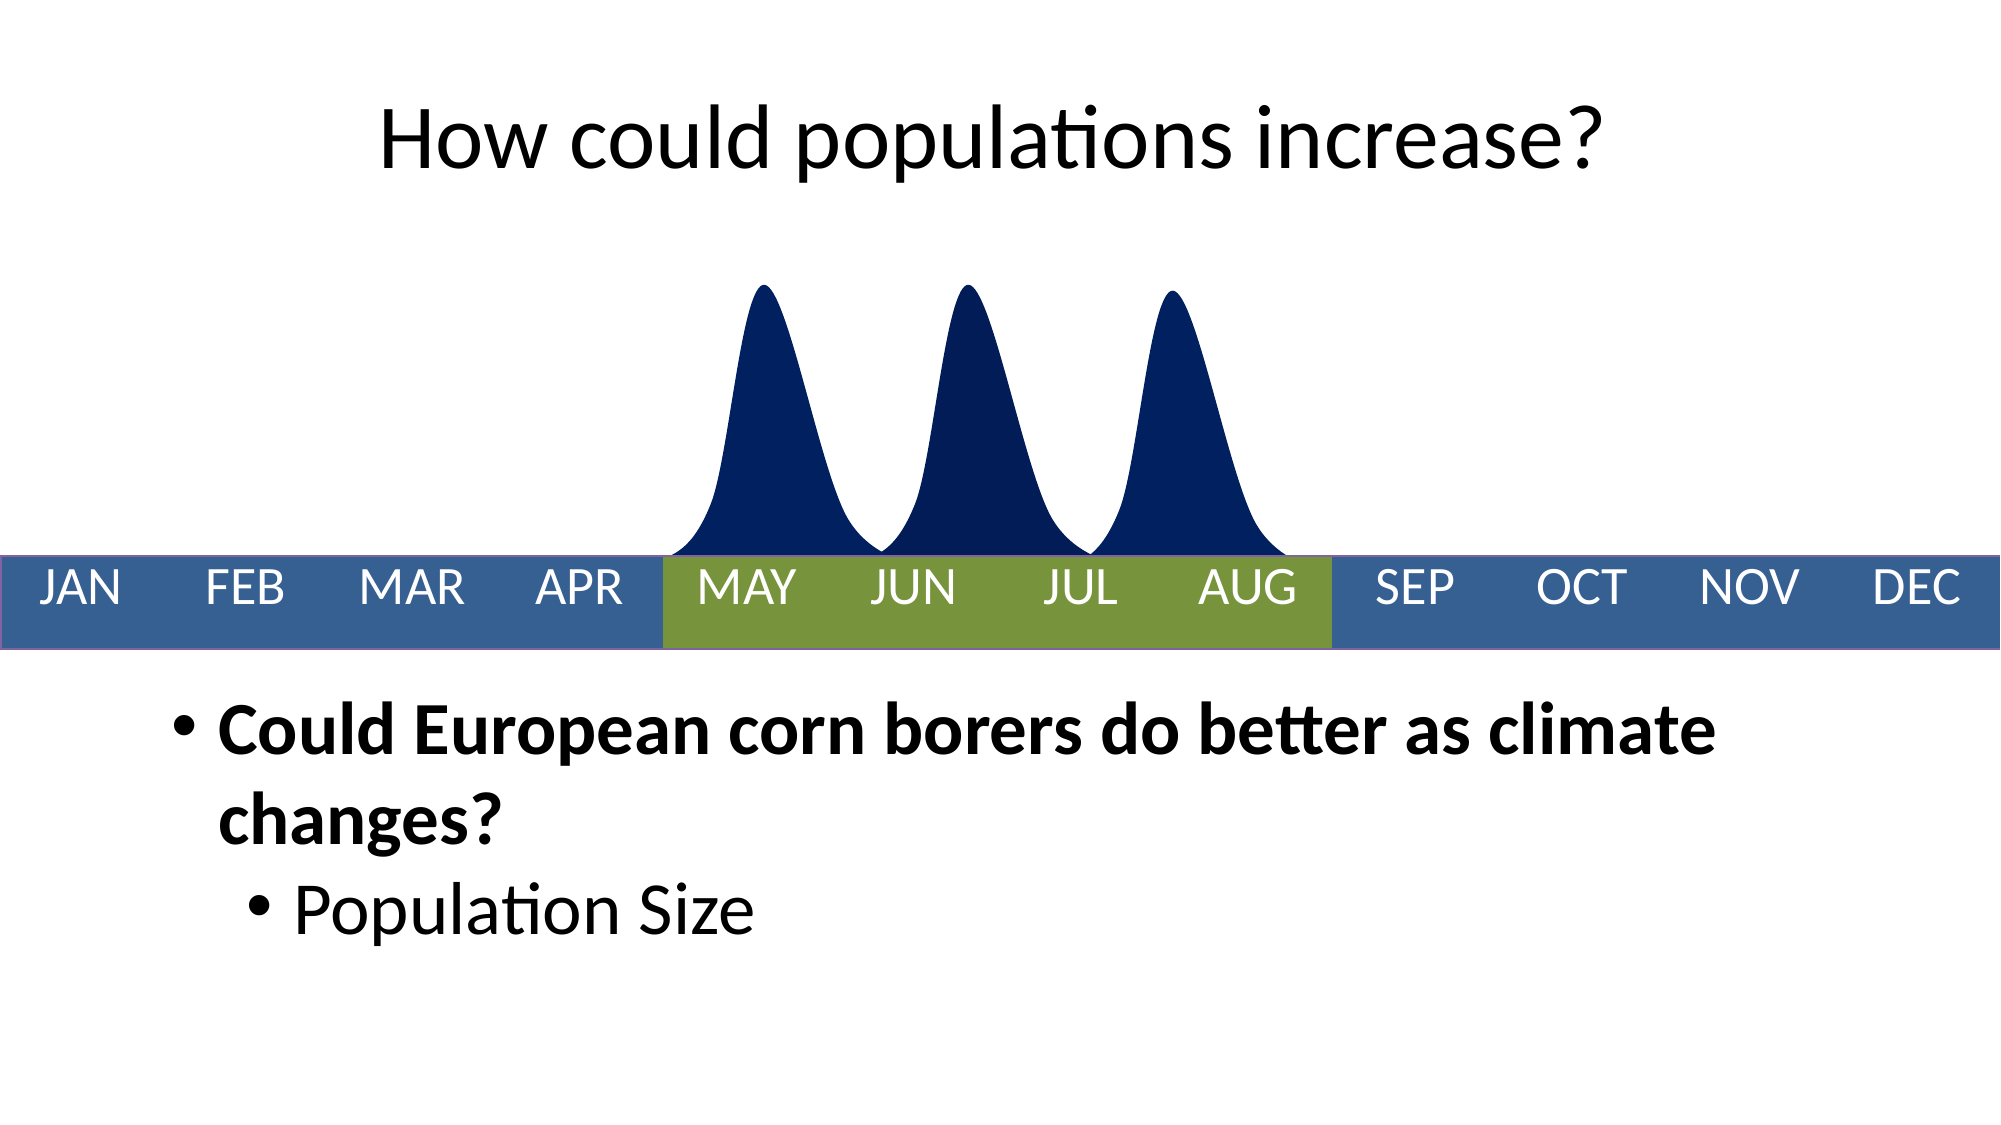

# How could populations increase?

| JAN | FEB | MAR | APR | MAY | JUN | JUL | AUG | SEP | OCT | NOV | DEC |
| --- | --- | --- | --- | --- | --- | --- | --- | --- | --- | --- | --- |
Could European corn borers do better as climate changes?
Population Size